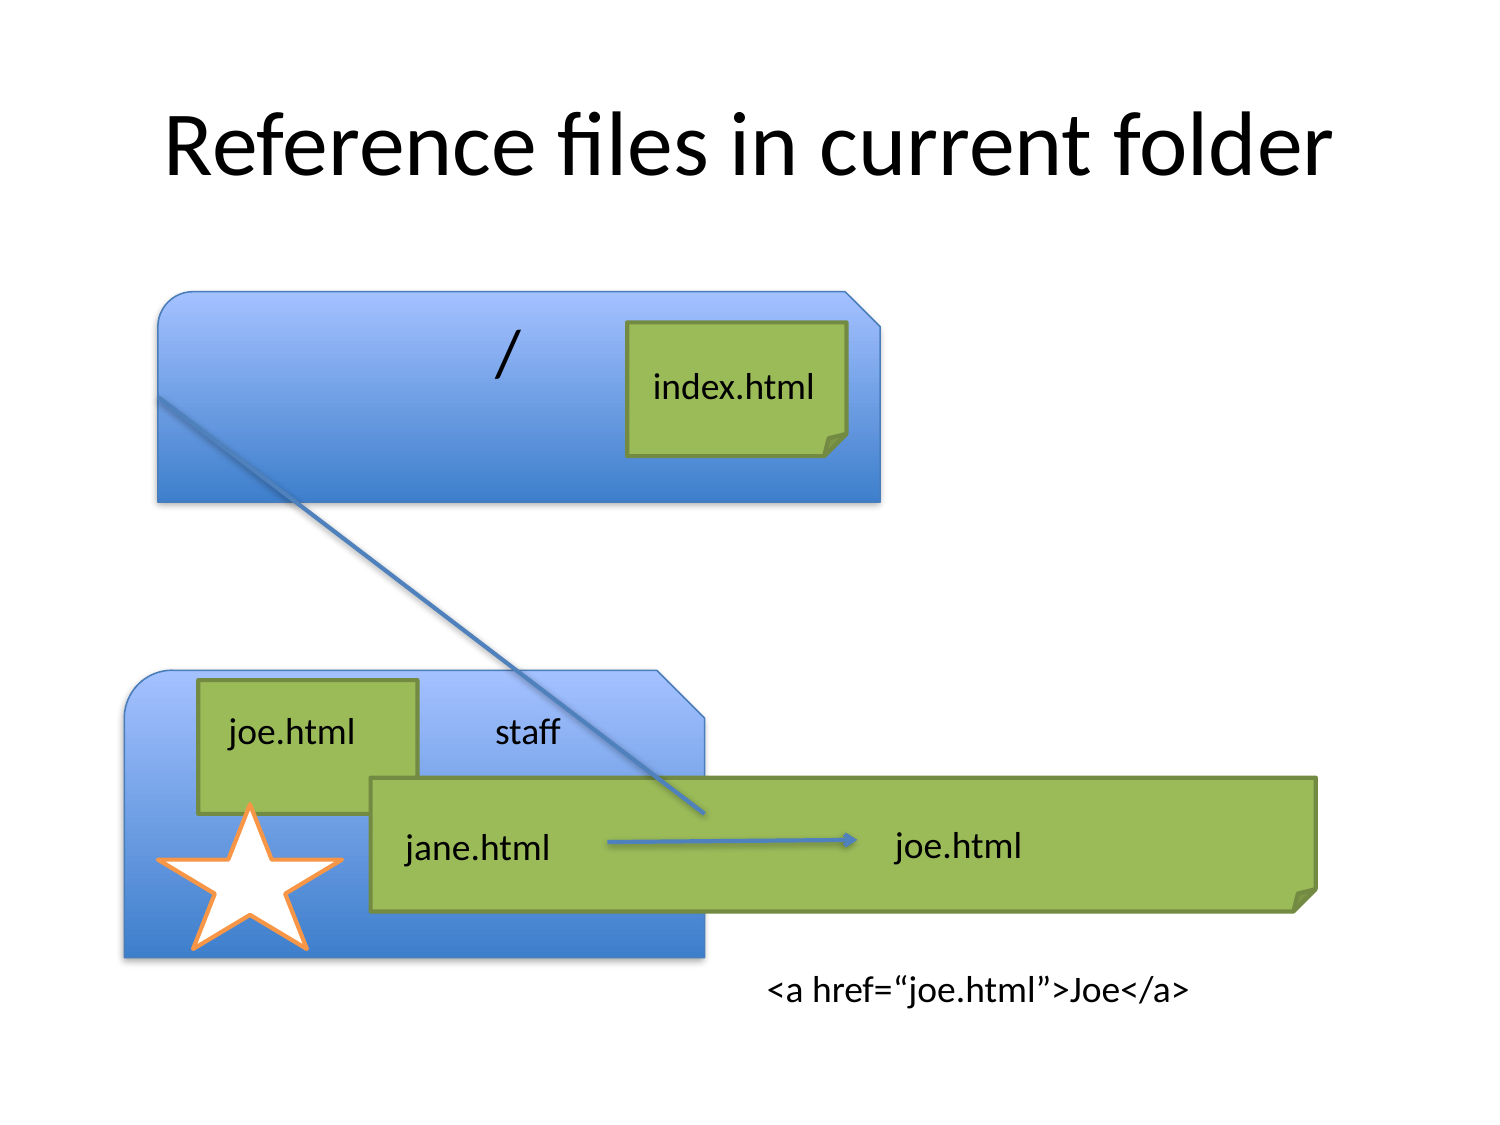

# Reference files in current folder

/

index.html

staff
joe.html

joe.html
jane.html
<a href=“joe.html”>Joe</a>